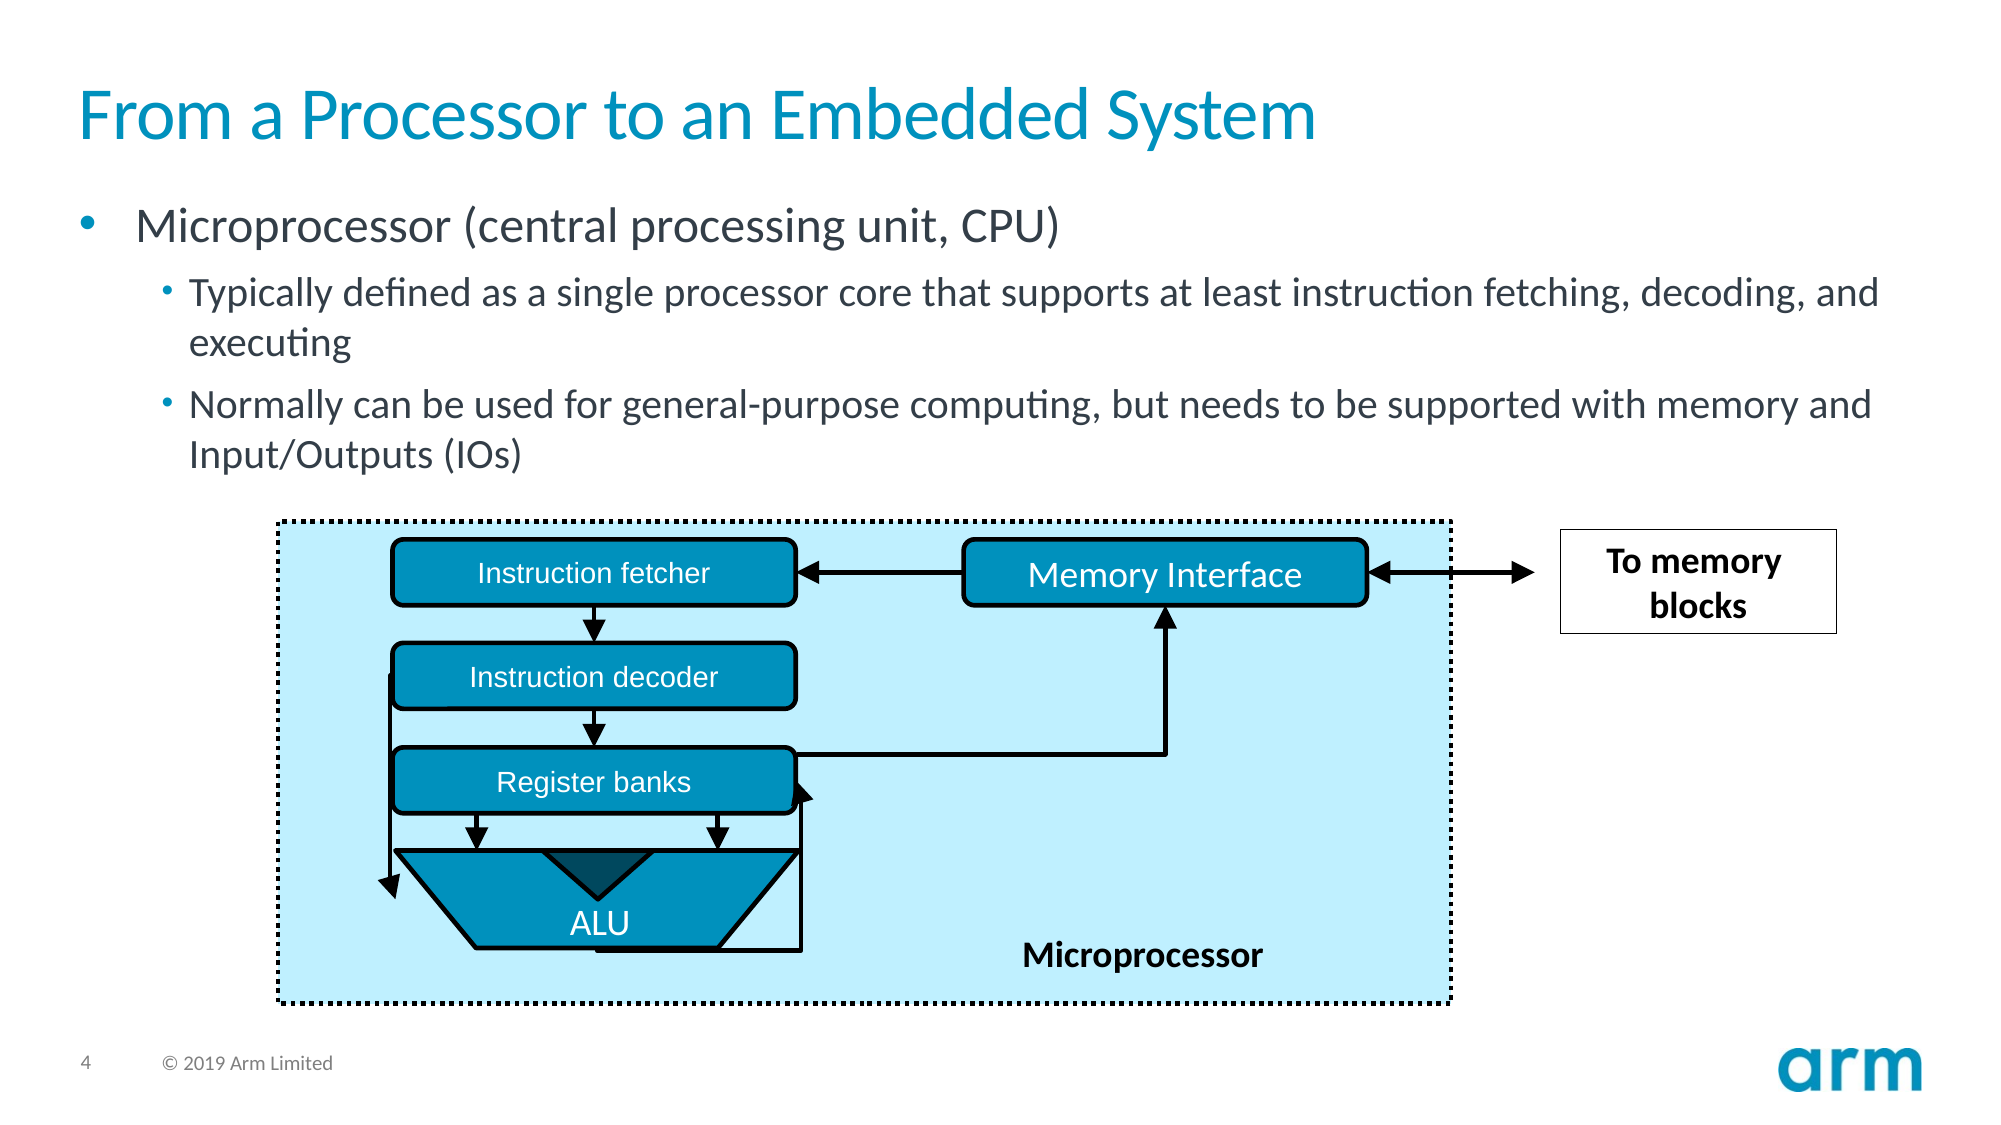

# From a Processor to an Embedded System
Microprocessor (central processing unit, CPU)
Typically defined as a single processor core that supports at least instruction fetching, decoding, and executing
Normally can be used for general-purpose computing, but needs to be supported with memory and Input/Outputs (IOs)

To memory
blocks
Memory Interface
Instruction fetcher
Instruction decoder
Register banks

ALU
Microprocessor